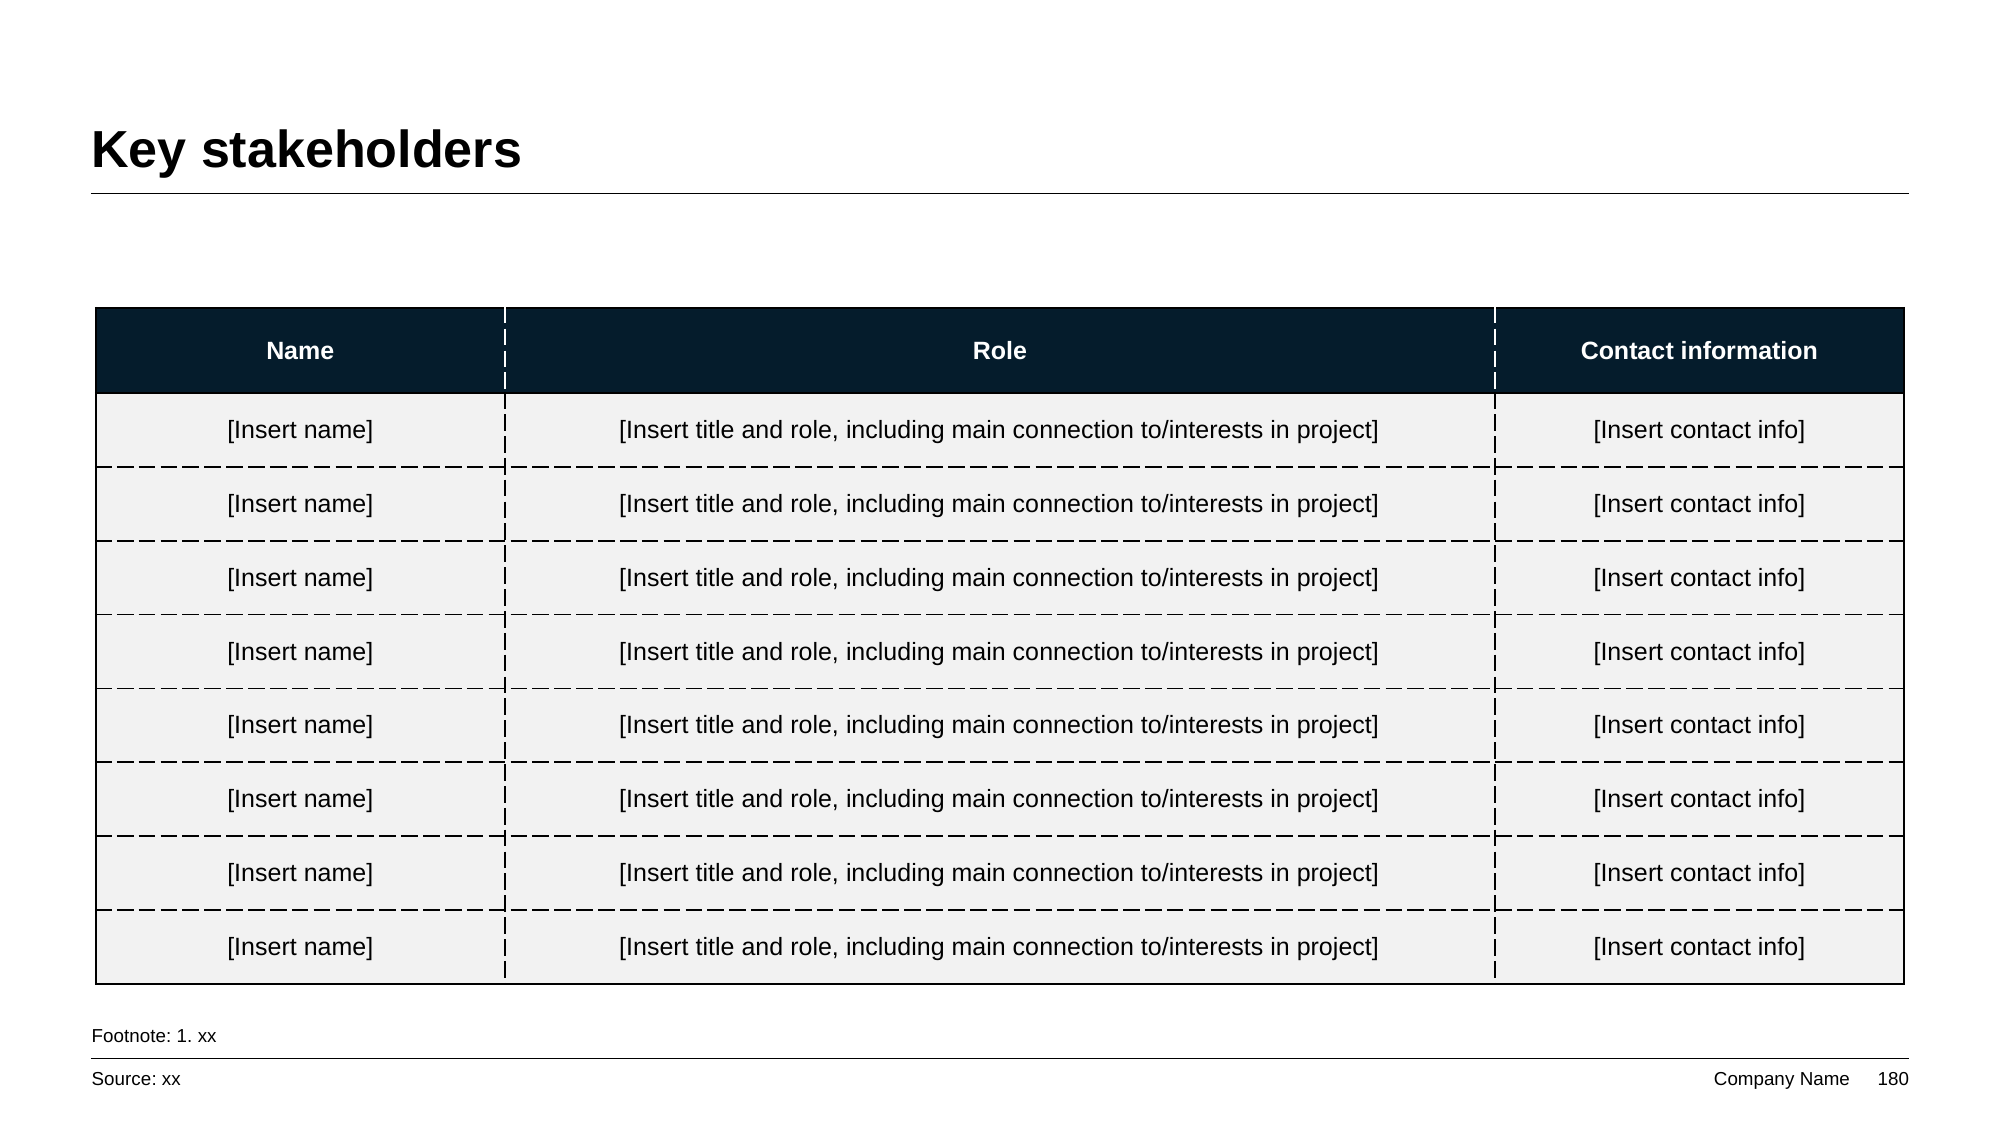

# Key stakeholders

| Name | Role | Contact information |
| --- | --- | --- |
| [Insert name] | [Insert title and role, including main connection to/interests in project] | [Insert contact info] |
| [Insert name] | [Insert title and role, including main connection to/interests in project] | [Insert contact info] |
| [Insert name] | [Insert title and role, including main connection to/interests in project] | [Insert contact info] |
| [Insert name] | [Insert title and role, including main connection to/interests in project] | [Insert contact info] |
| [Insert name] | [Insert title and role, including main connection to/interests in project] | [Insert contact info] |
| [Insert name] | [Insert title and role, including main connection to/interests in project] | [Insert contact info] |
| [Insert name] | [Insert title and role, including main connection to/interests in project] | [Insert contact info] |
| [Insert name] | [Insert title and role, including main connection to/interests in project] | [Insert contact info] |
Footnote: 1. xx
Source: xx